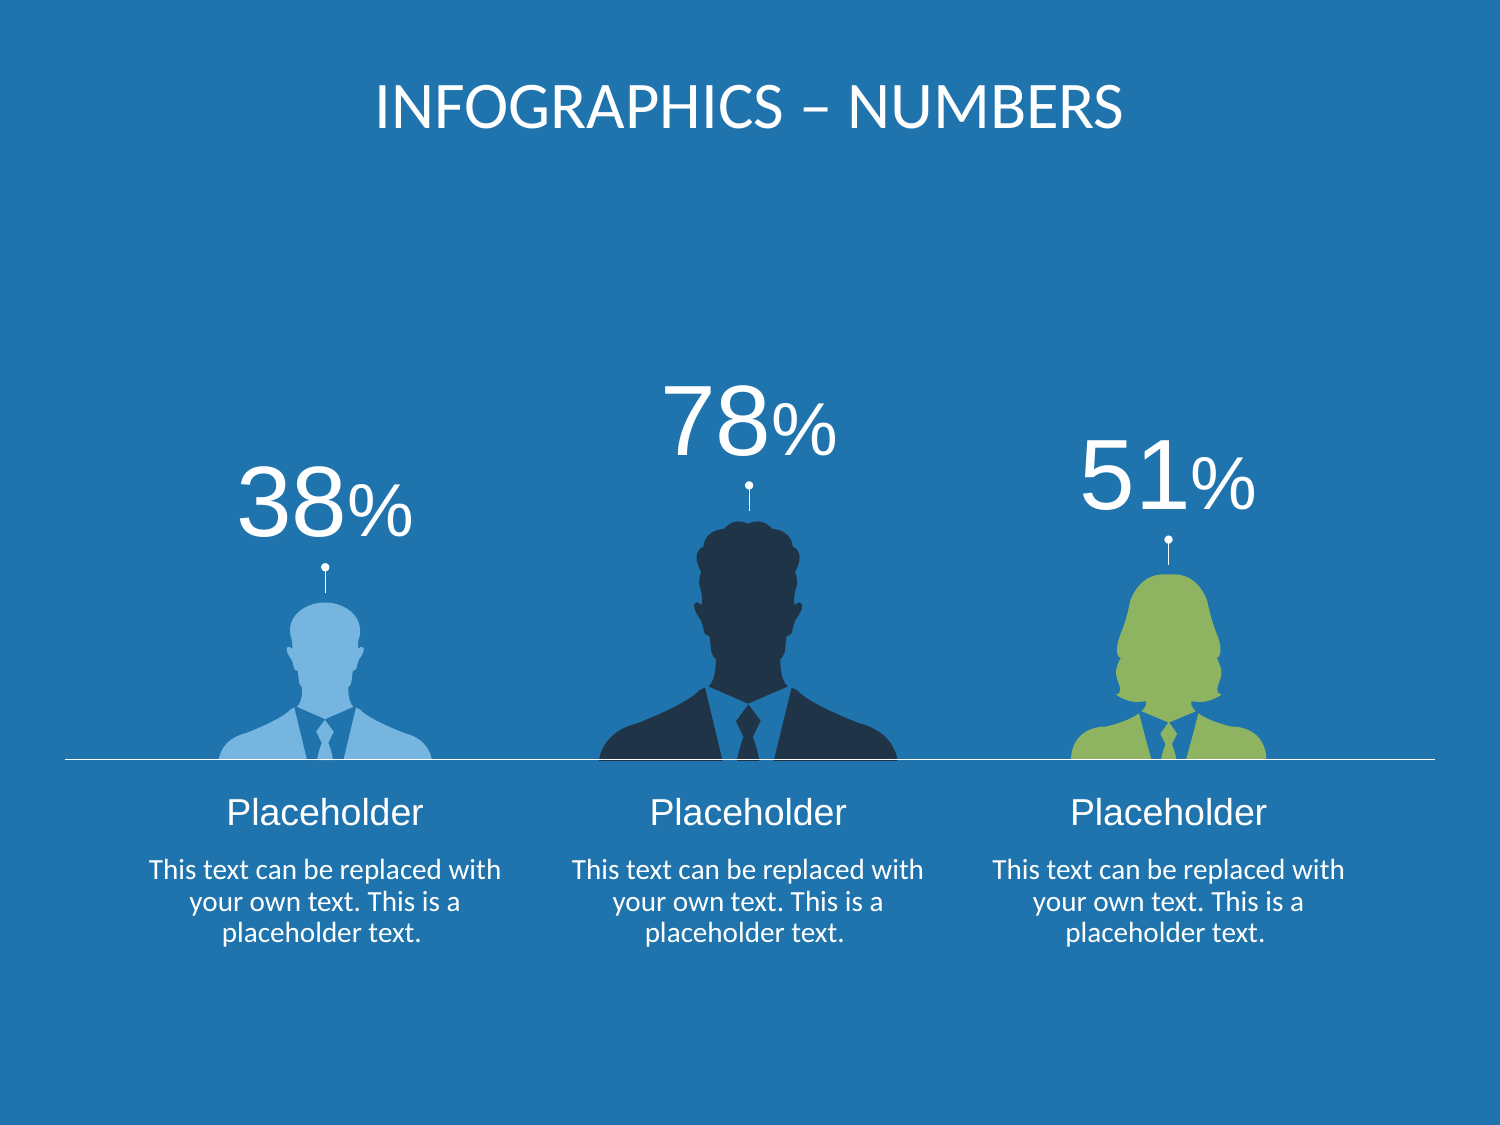

# Infographics – Numbers
78%

51%

38%

Placeholder
This text can be replaced with your own text. This is a placeholder text.
Placeholder
This text can be replaced with your own text. This is a placeholder text.
Placeholder
This text can be replaced with your own text. This is a placeholder text.